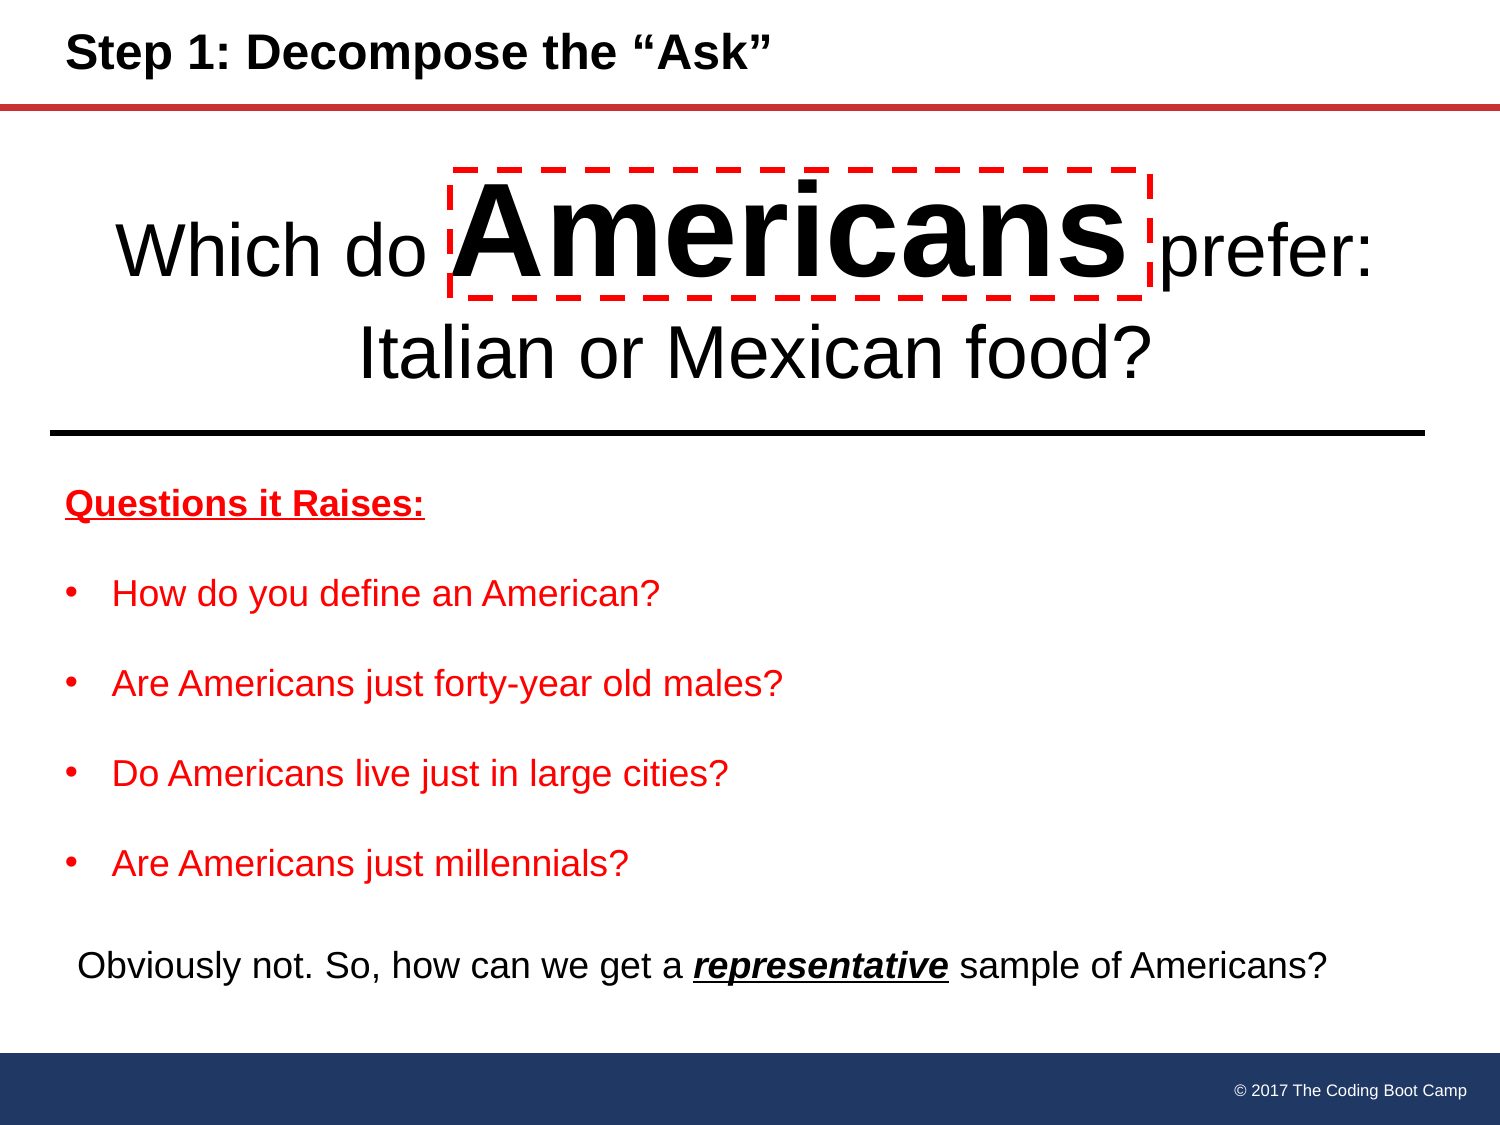

# Step 1: Decompose the “Ask”
Which do Americans prefer:
Italian or Mexican food?

Questions it Raises:

How do you define an American?

Are Americans just forty-year old males?

Do Americans live just in large cities?

Are Americans just millennials?
Obviously not. So, how can we get a representative sample of Americans?